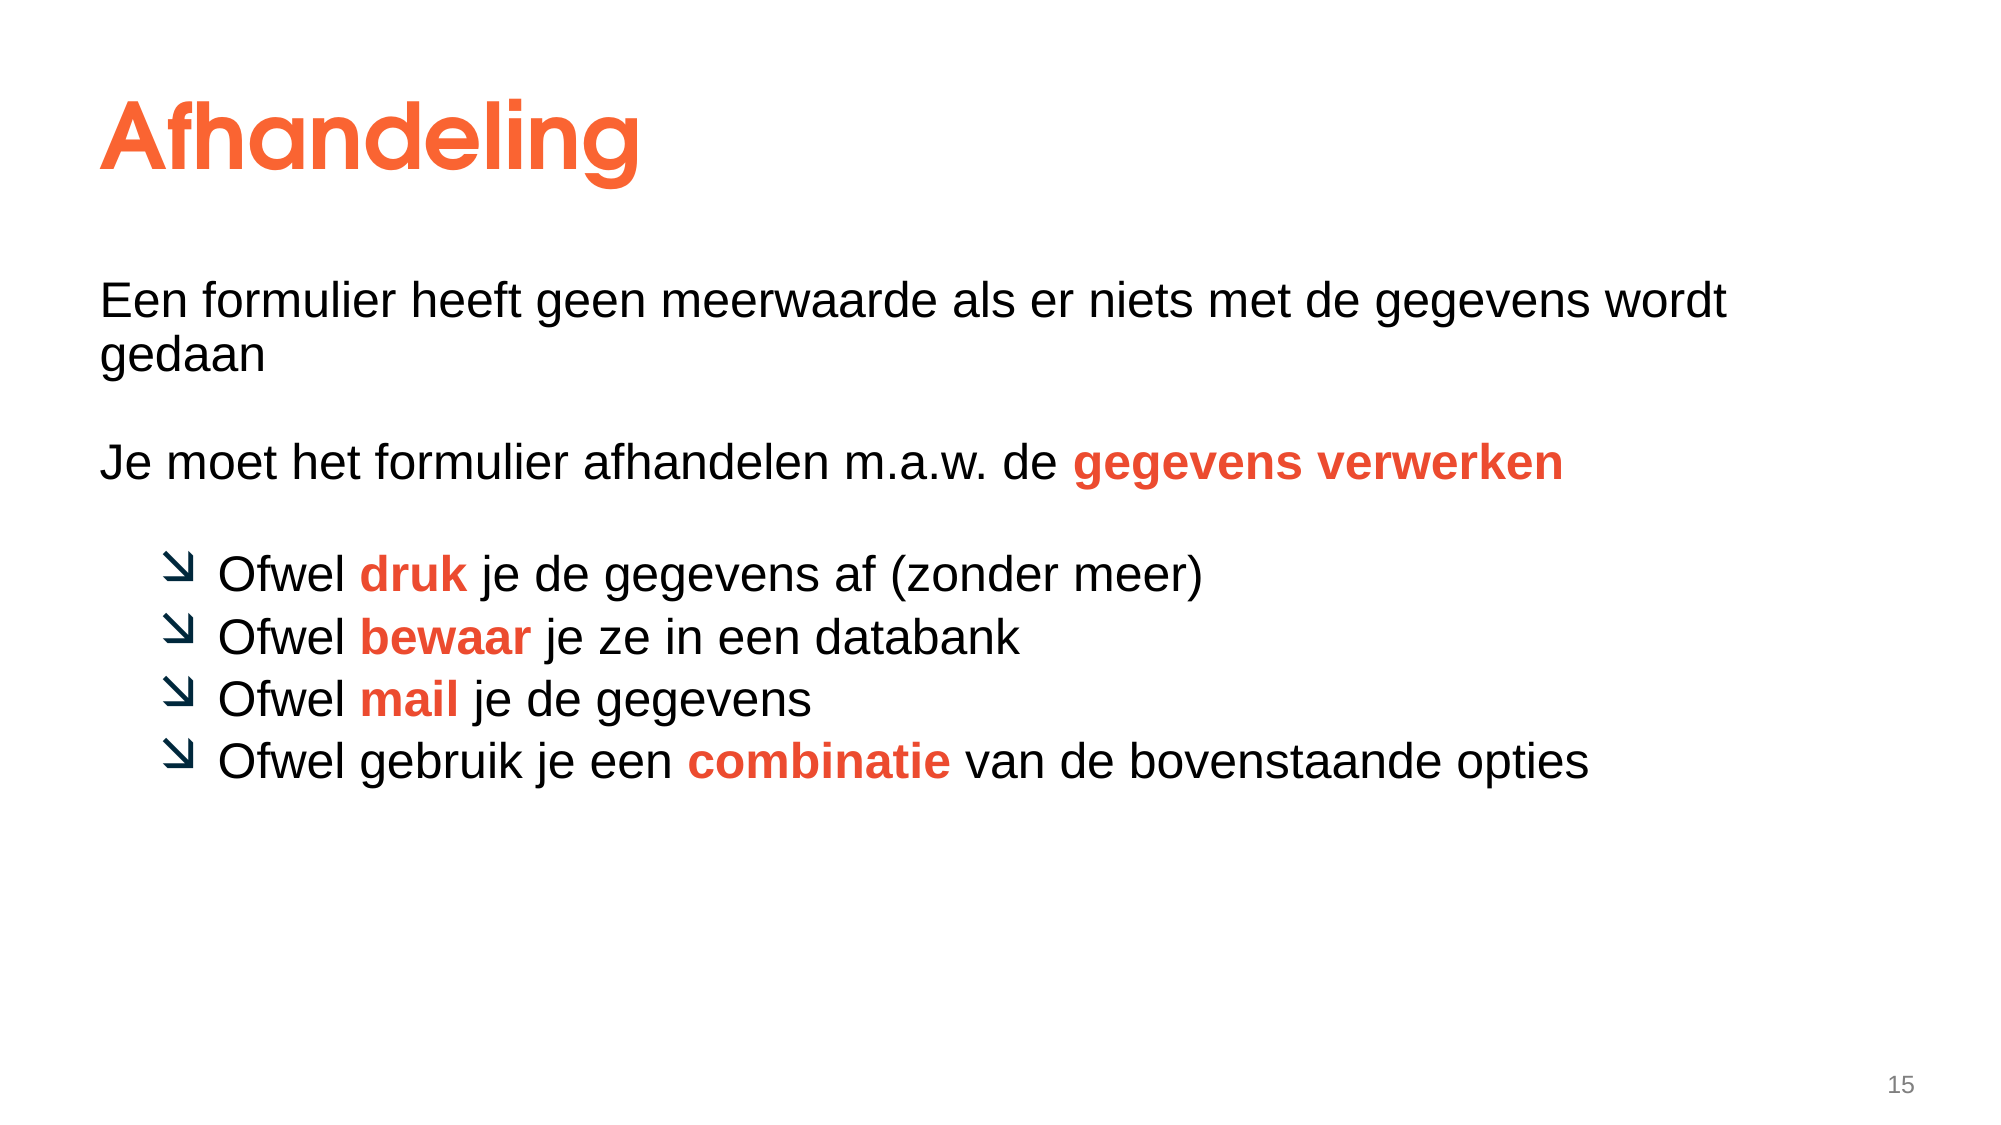

# Afhandeling
Een formulier heeft geen meerwaarde als er niets met de gegevens wordt gedaan

Je moet het formulier afhandelen m.a.w. de gegevens verwerken

Ofwel druk je de gegevens af (zonder meer)
Ofwel bewaar je ze in een databank
Ofwel mail je de gegevens
Ofwel gebruik je een combinatie van de bovenstaande opties

15